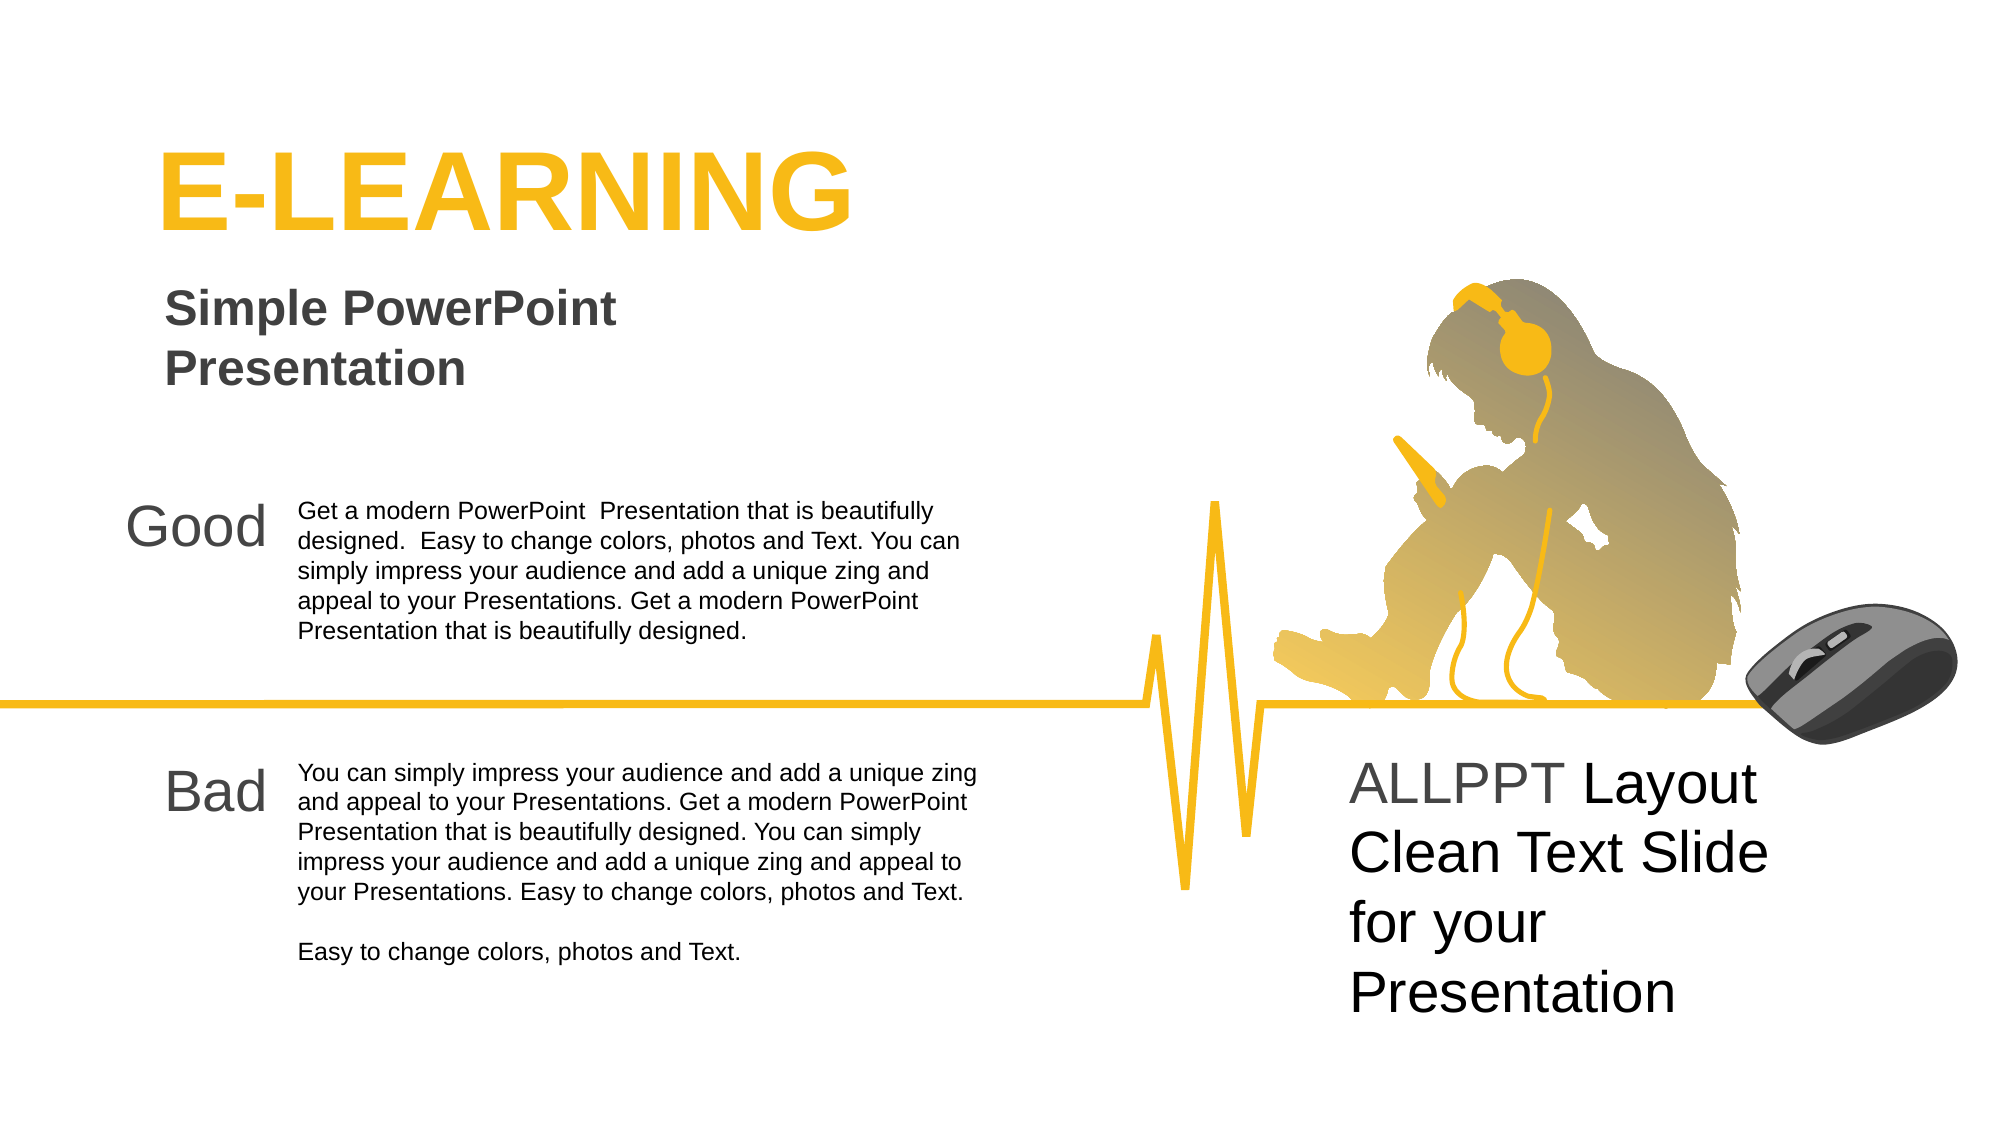

E-LEARNING
Simple PowerPoint Presentation

Good
Get a modern PowerPoint  Presentation that is beautifully designed.  Easy to change colors, photos and Text. You can simply impress your audience and add a unique zing and appeal to your Presentations. Get a modern PowerPoint  Presentation that is beautifully designed.

ALLPPT Layout
Clean Text Slide for your Presentation
Bad
You can simply impress your audience and add a unique zing and appeal to your Presentations. Get a modern PowerPoint  Presentation that is beautifully designed. You can simply impress your audience and add a unique zing and appeal to your Presentations. Easy to change colors, photos and Text.

Easy to change colors, photos and Text.